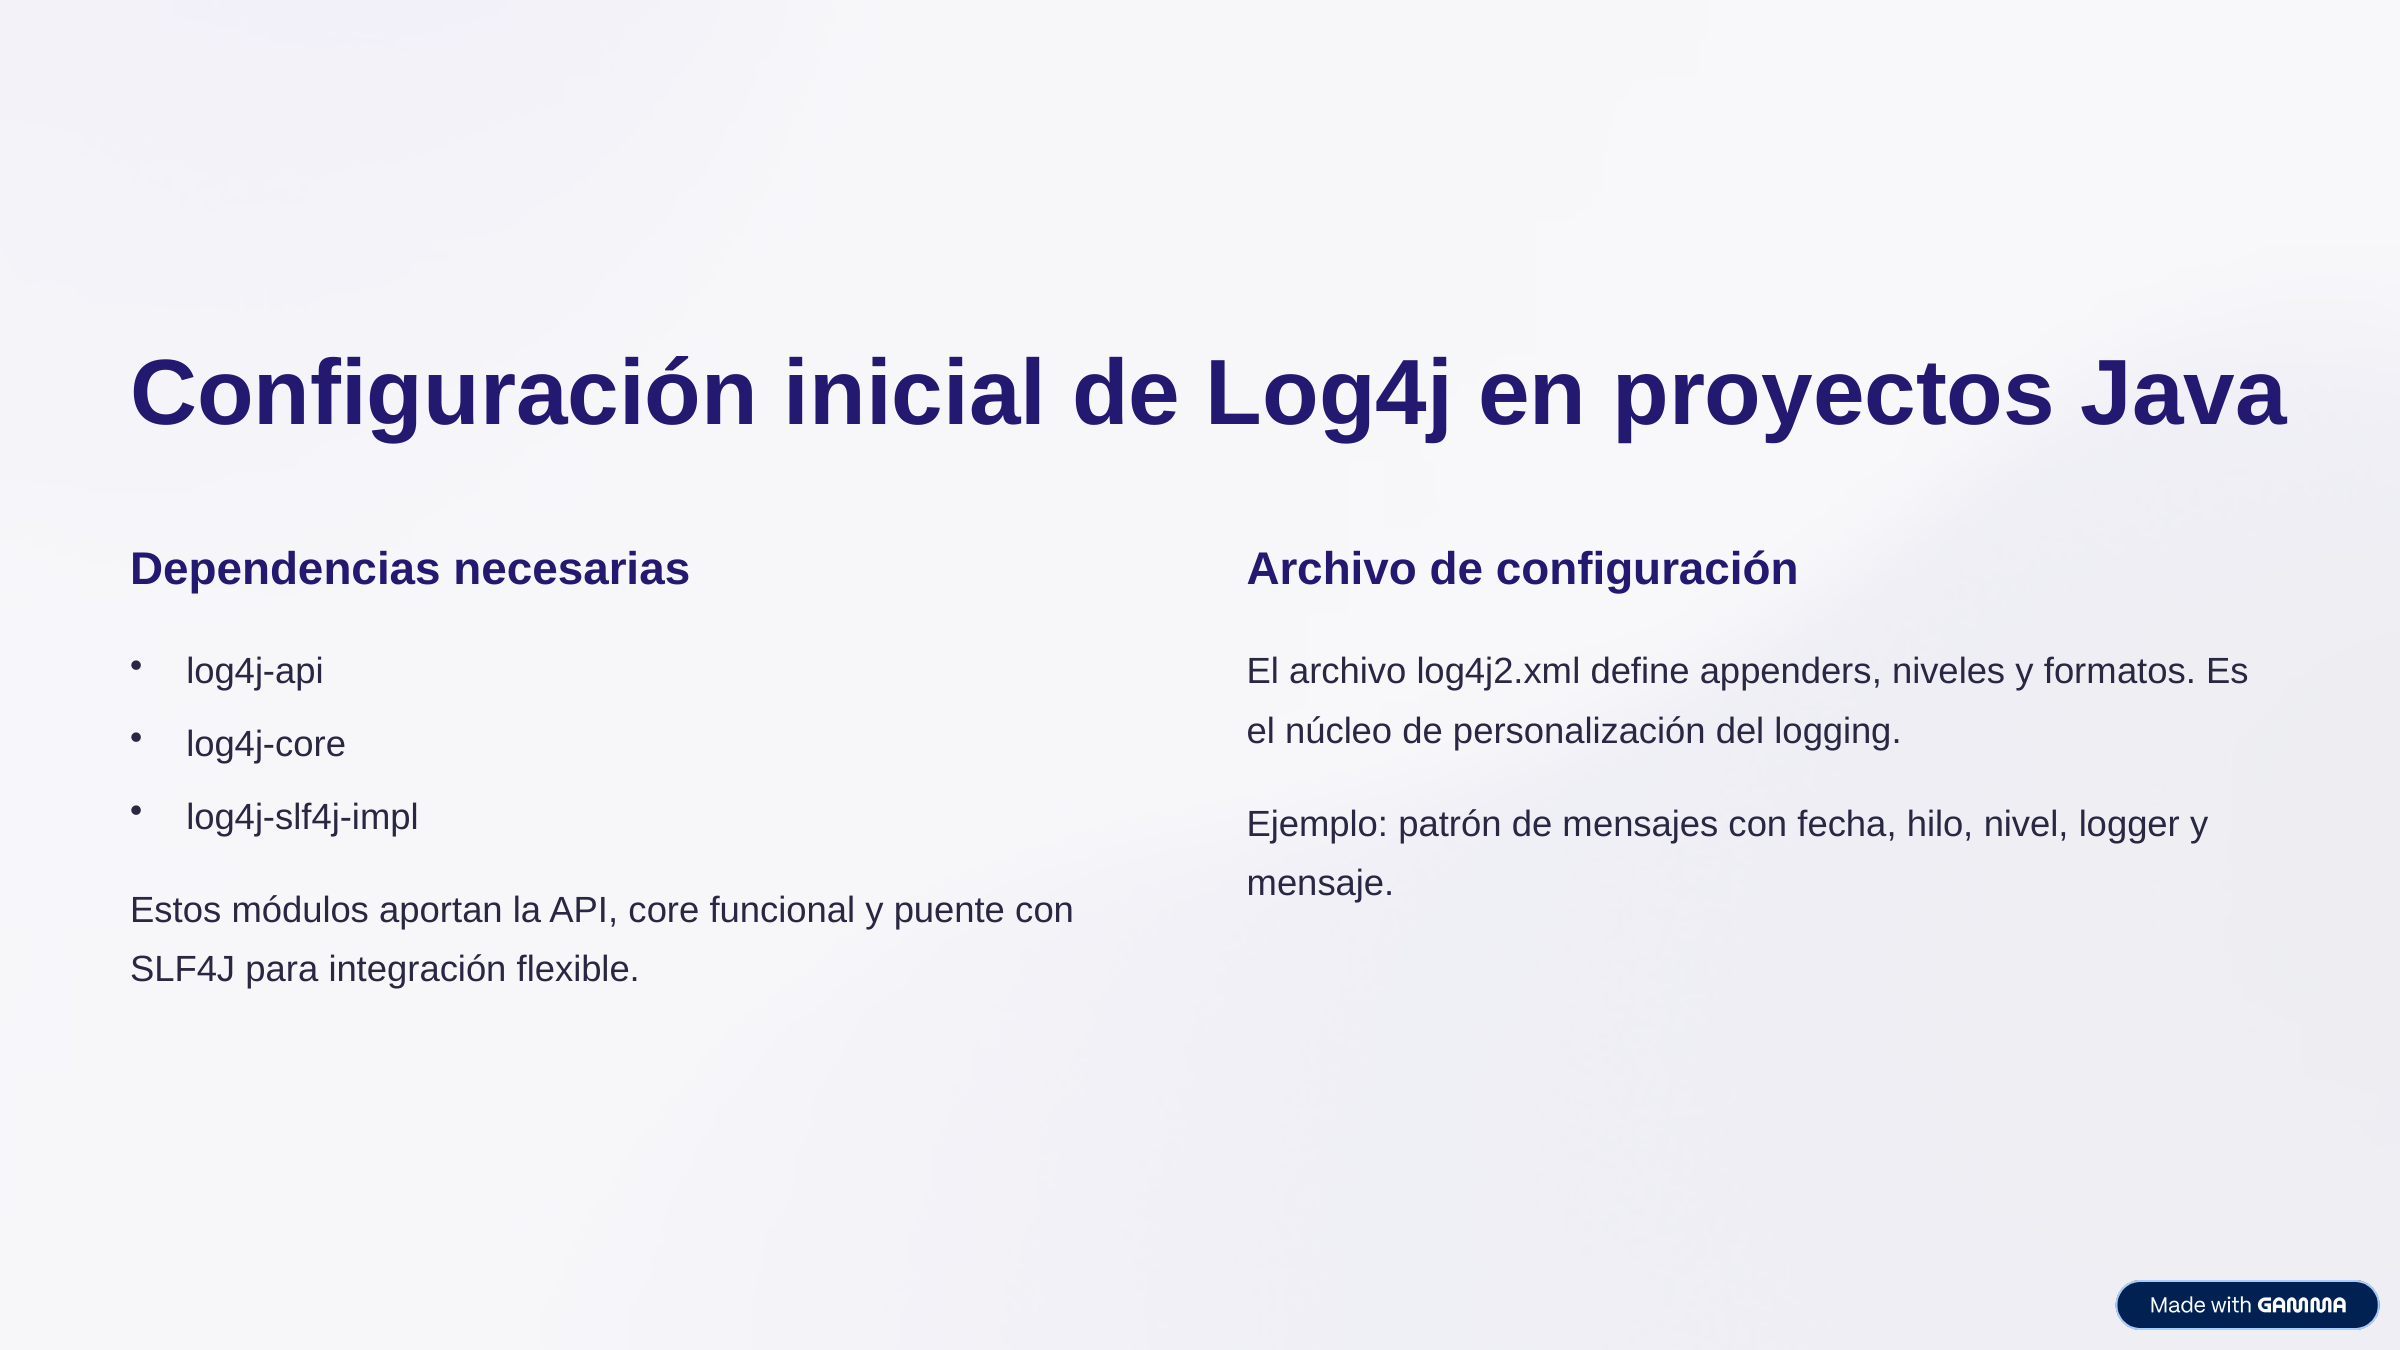

Configuración inicial de Log4j en proyectos Java
Dependencias necesarias
Archivo de configuración
log4j-api
El archivo log4j2.xml define appenders, niveles y formatos. Es el núcleo de personalización del logging.
log4j-core
log4j-slf4j-impl
Ejemplo: patrón de mensajes con fecha, hilo, nivel, logger y mensaje.
Estos módulos aportan la API, core funcional y puente con SLF4J para integración flexible.